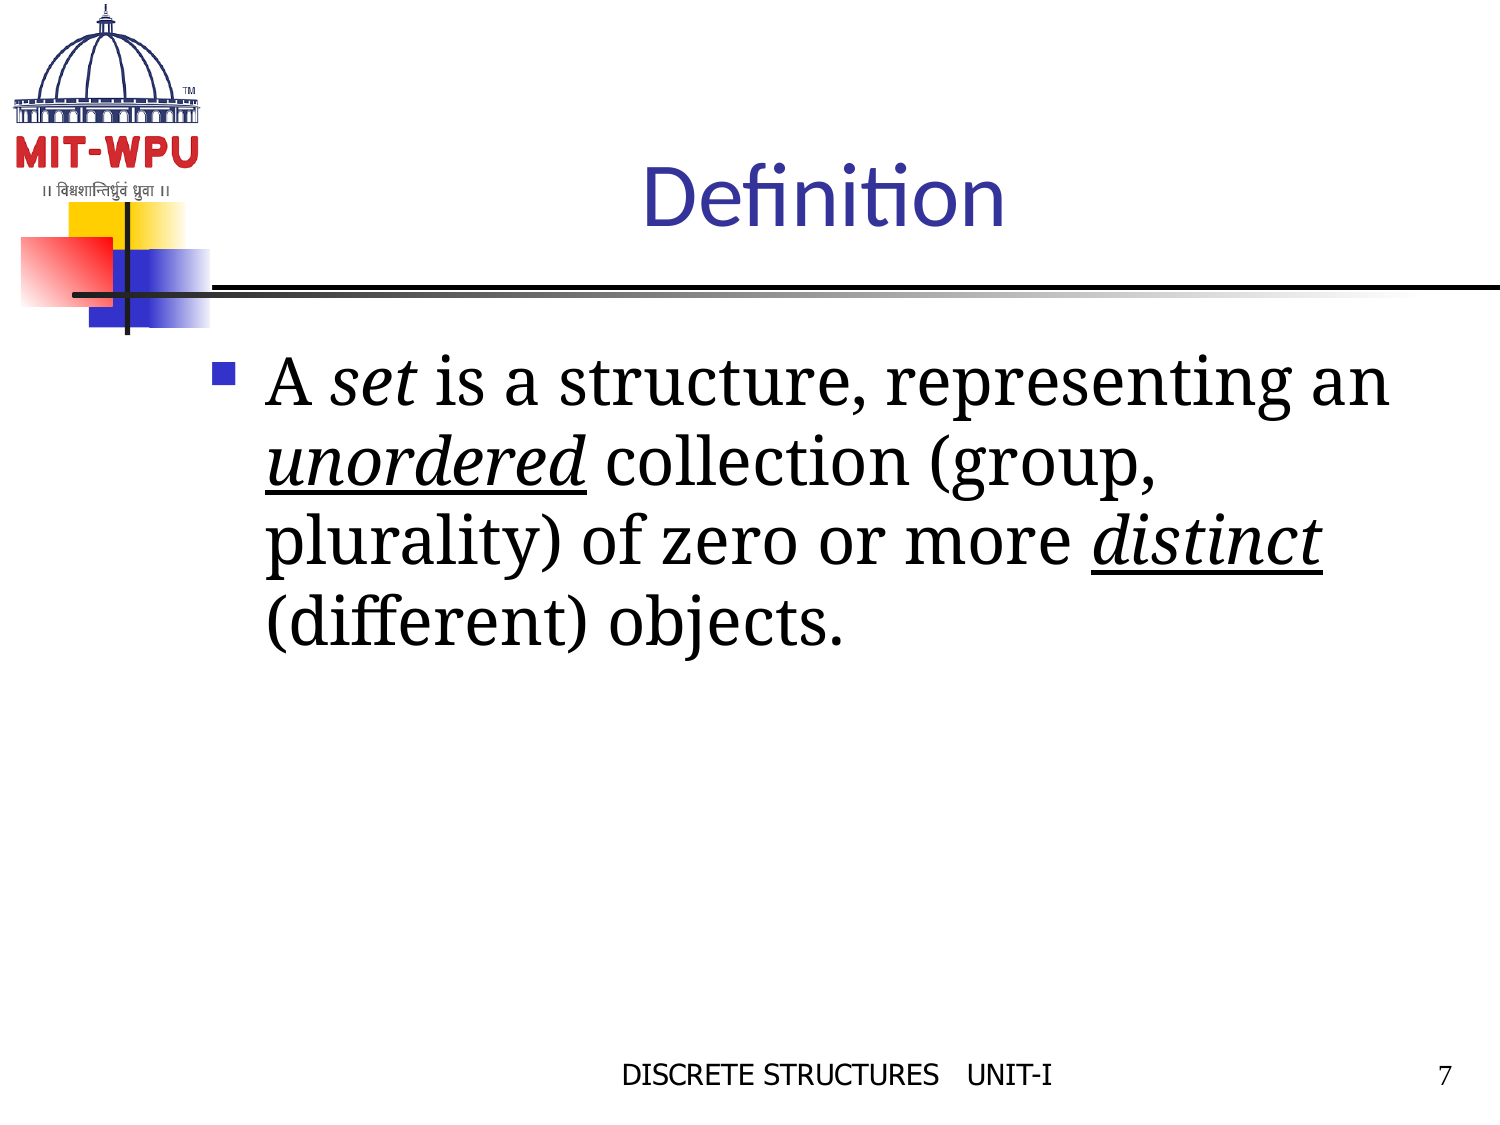

# Definition
A set is a structure, representing an unordered collection (group, plurality) of zero or more distinct (different) objects.

DISCRETE STRUCTURES   UNIT-I
7